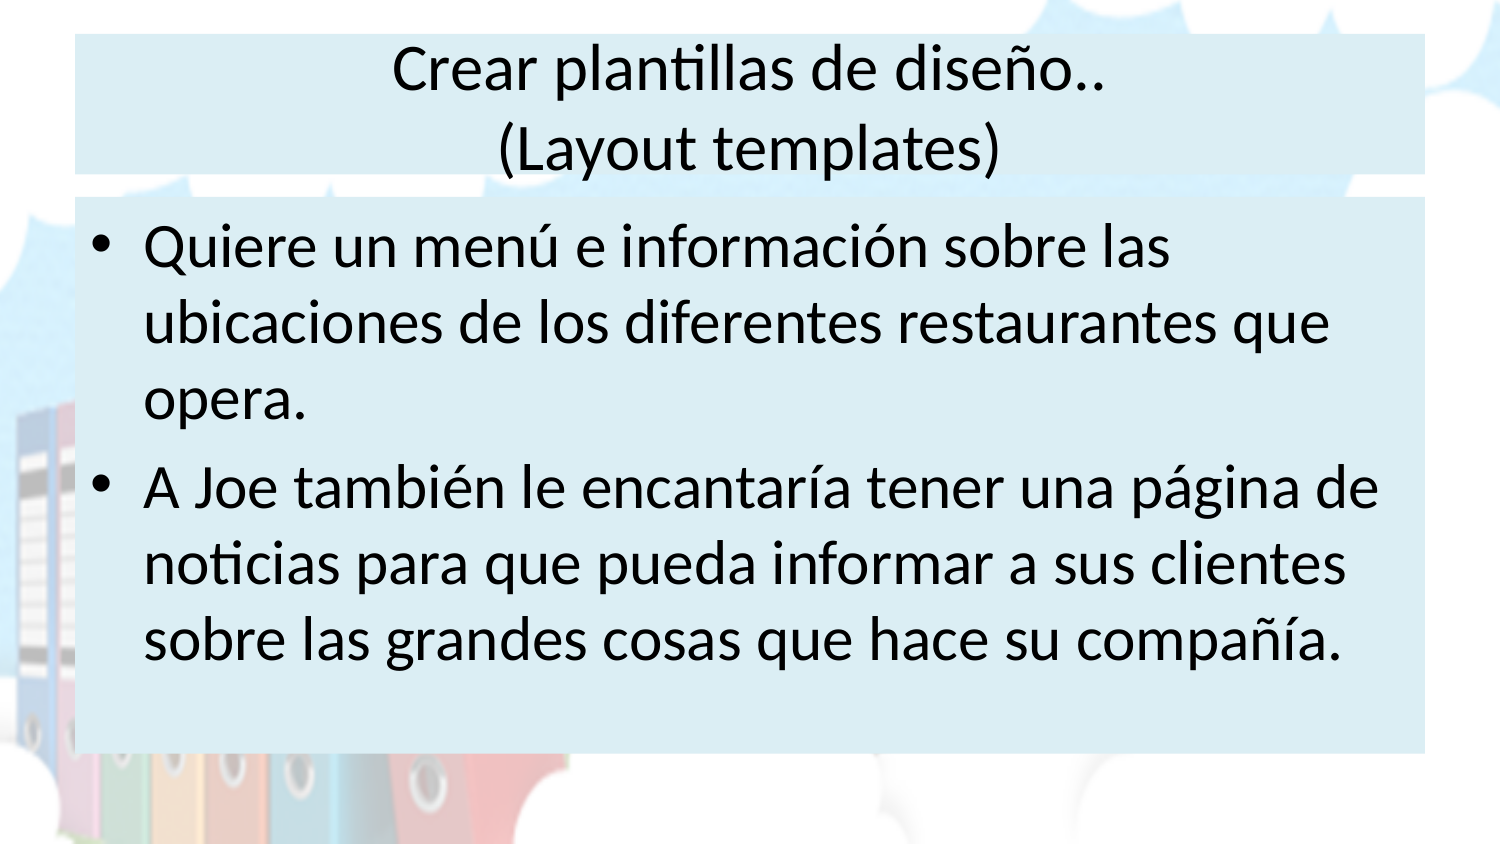

# Crear plantillas de diseño.. (Layout templates)
Quiere un menú e información sobre las ubicaciones de los diferentes restaurantes que opera.
A Joe también le encantaría tener una página de noticias para que pueda informar a sus clientes sobre las grandes cosas que hace su compañía.